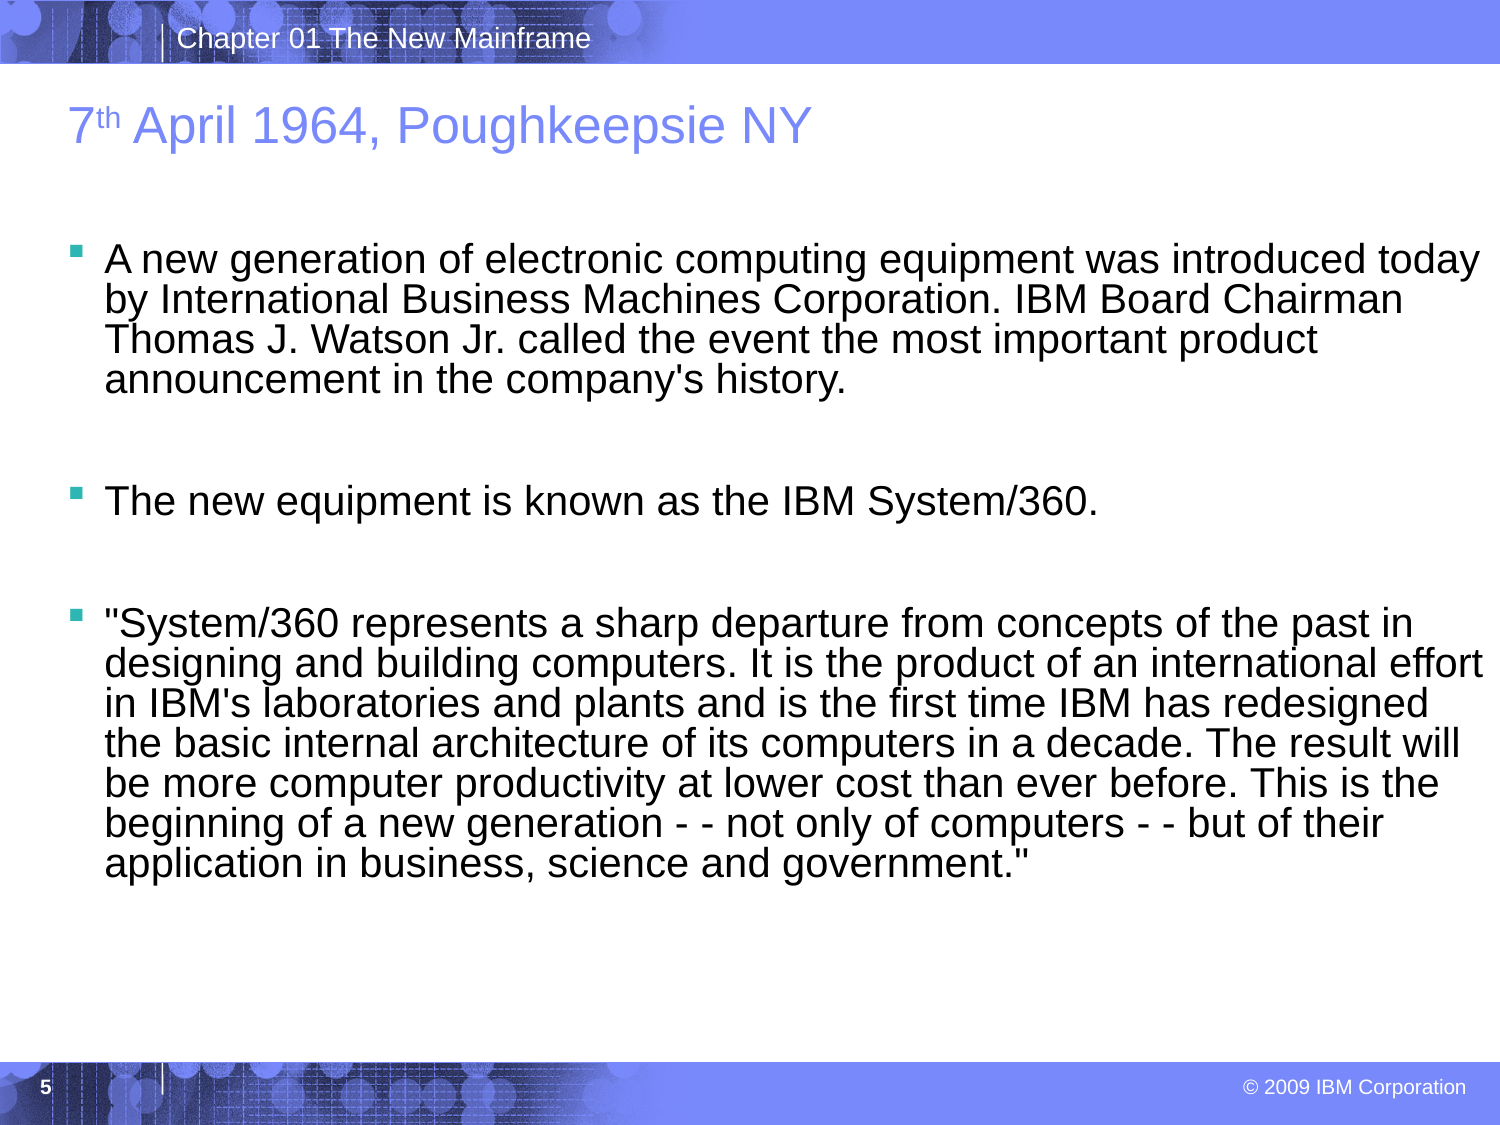

# 7th April 1964, Poughkeepsie NY

A new generation of electronic computing equipment was introduced today by International Business Machines Corporation. IBM Board Chairman Thomas J. Watson Jr. called the event the most important product announcement in the company's history.

The new equipment is known as the IBM System/360.

"System/360 represents a sharp departure from concepts of the past in designing and building computers. It is the product of an international effort in IBM's laboratories and plants and is the first time IBM has redesigned the basic internal architecture of its computers in a decade. The result will be more computer productivity at lower cost than ever before. This is the beginning of a new generation - - not only of computers - - but of their application in business, science and government."

5